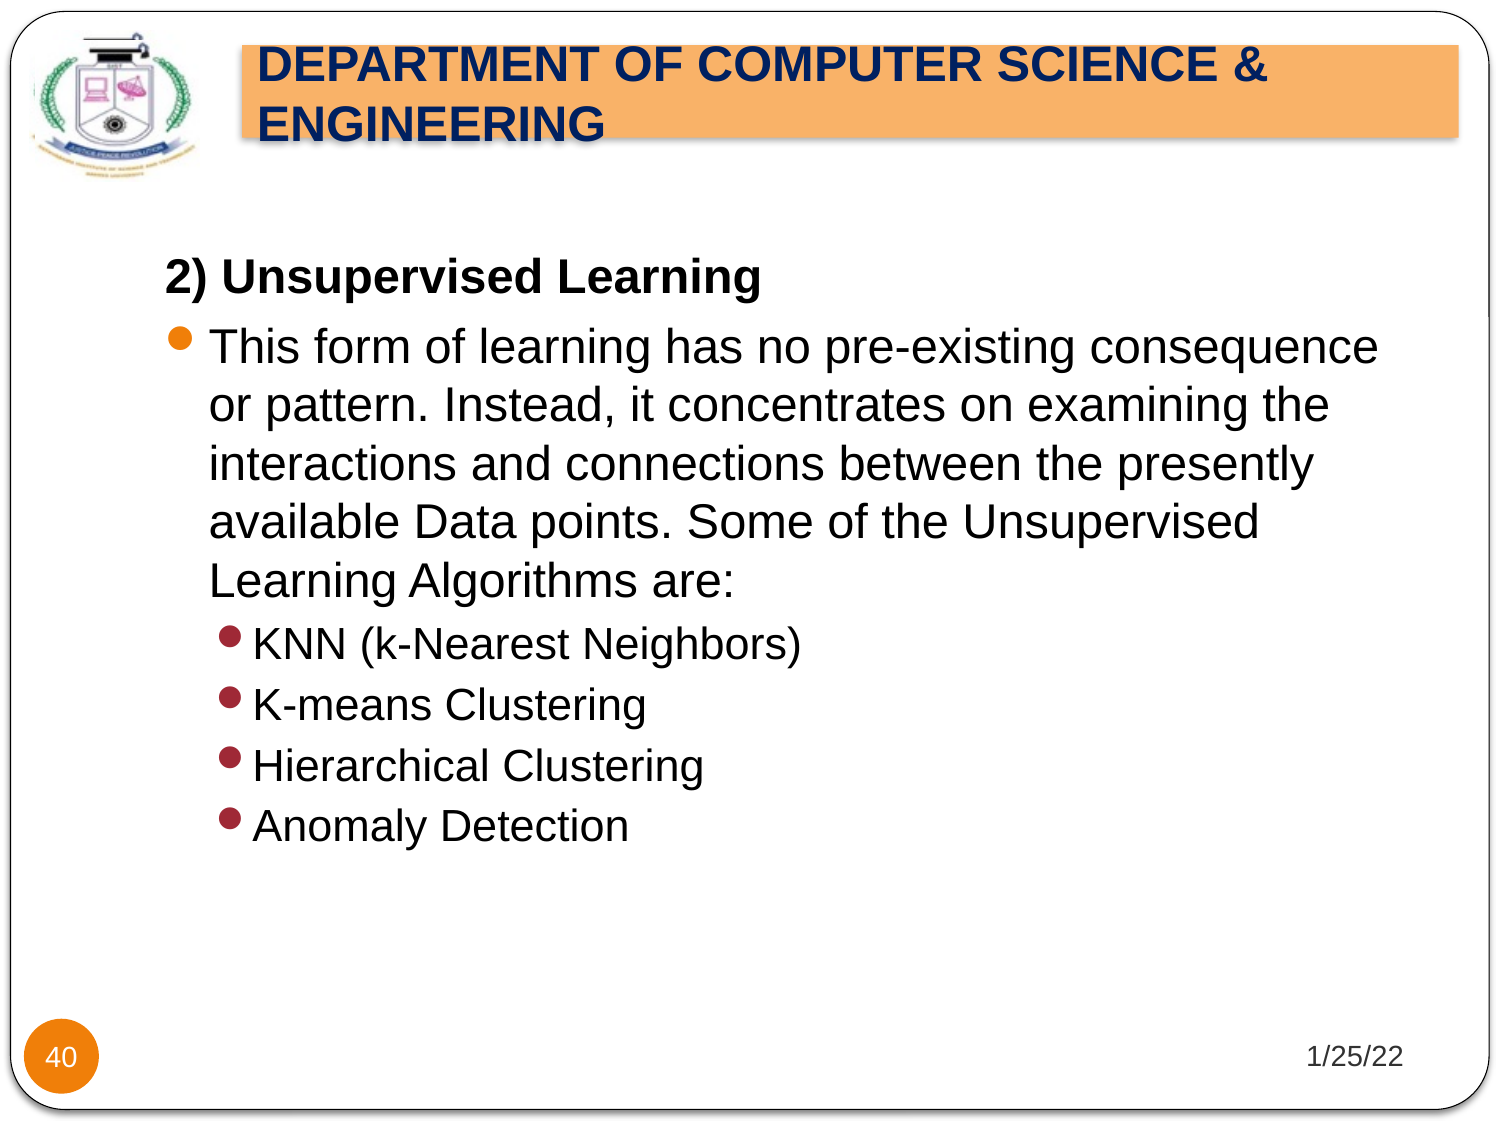

#
2) Unsupervised Learning
This form of learning has no pre-existing consequence or pattern. Instead, it concentrates on examining the interactions and connections between the presently available Data points. Some of the Unsupervised Learning Algorithms are:
KNN (k-Nearest Neighbors)
K-means Clustering
Hierarchical Clustering
Anomaly Detection

1/25/22
40